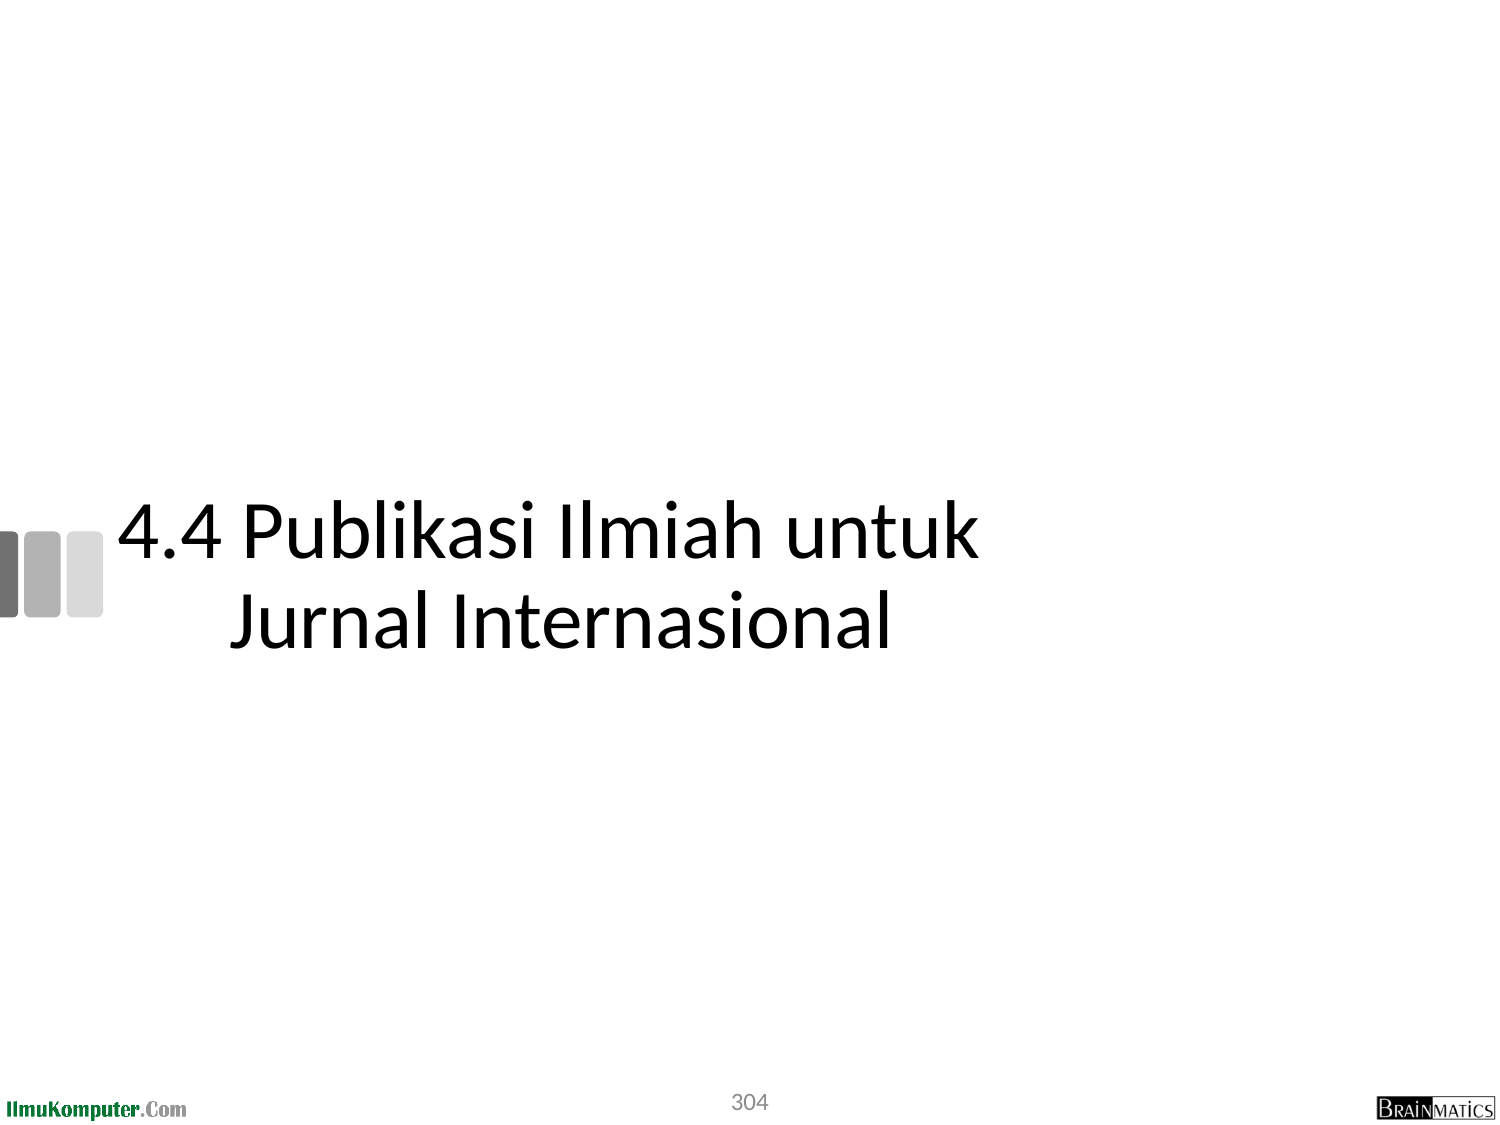

# 4.4 Publikasi Ilmiah untuk Jurnal Internasional

304